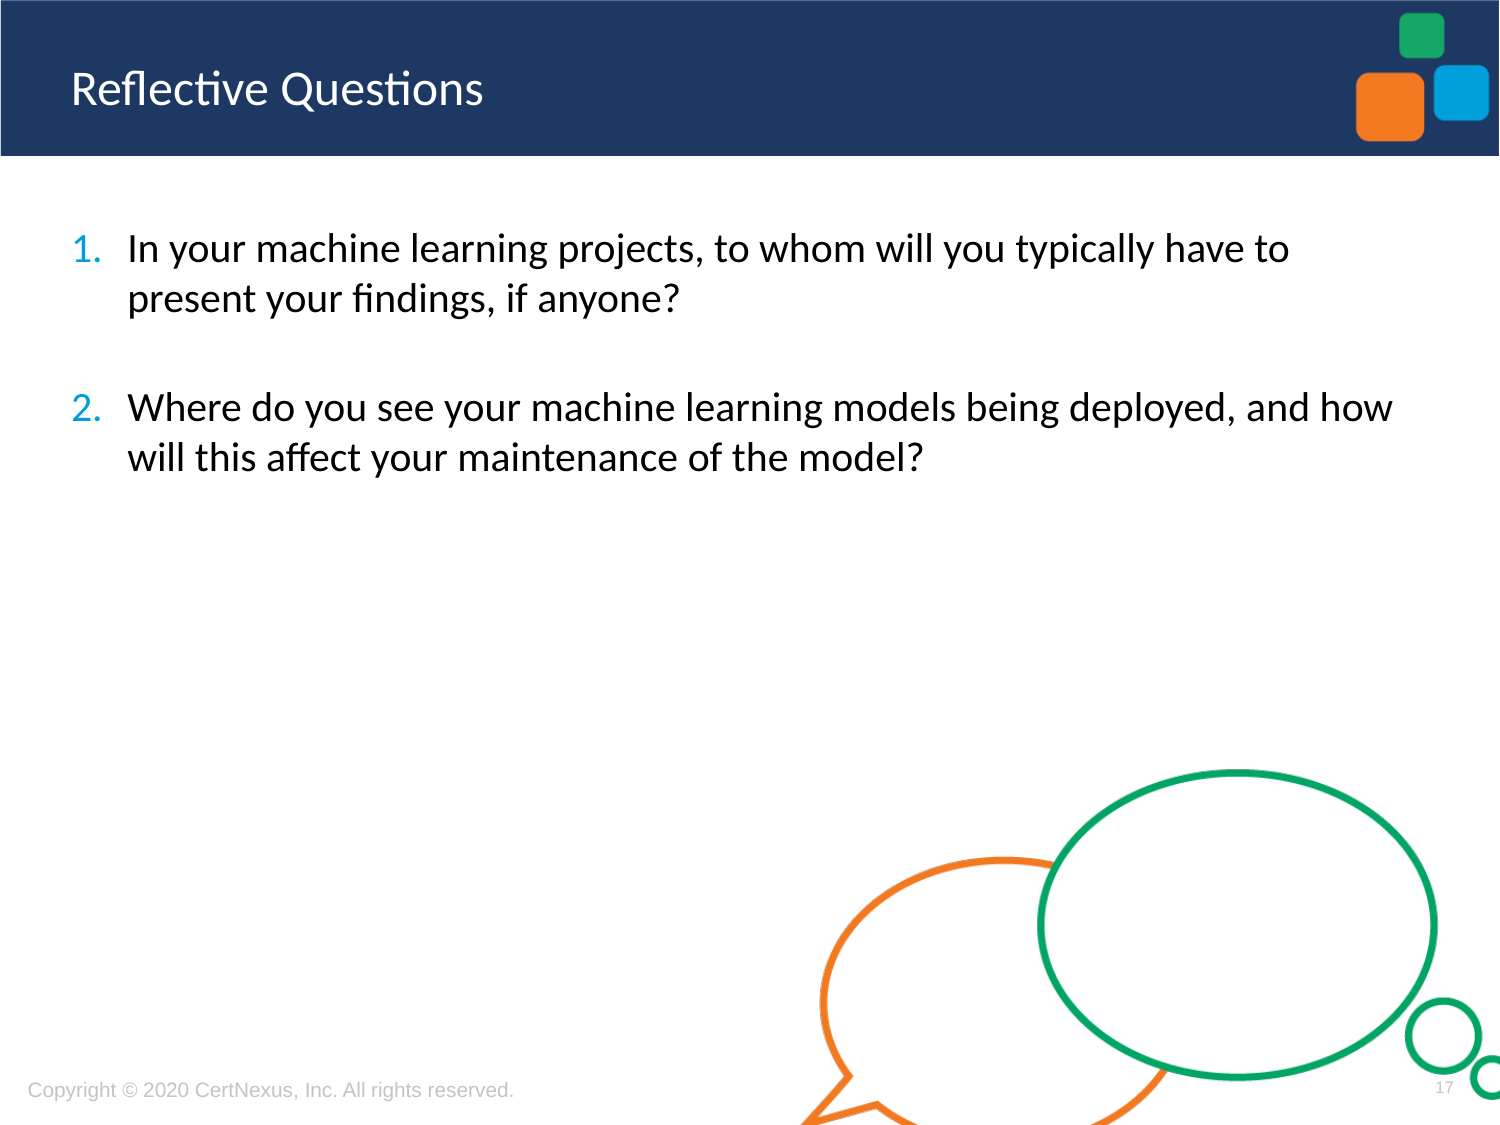

In your machine learning projects, to whom will you typically have to present your findings, if anyone?
Where do you see your machine learning models being deployed, and how will this affect your maintenance of the model?
17